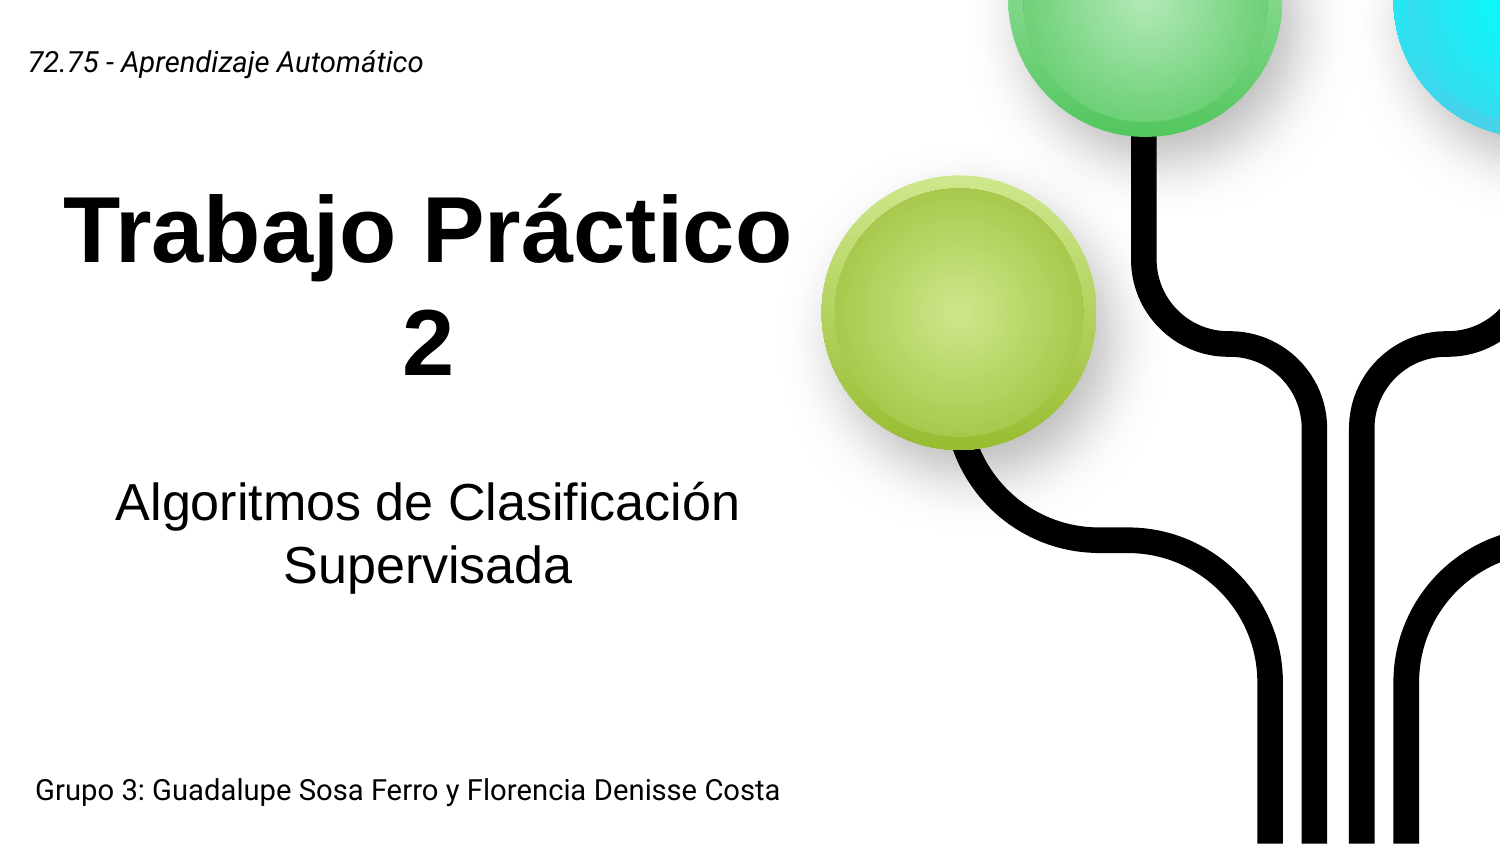

72.75 - Aprendizaje Automático
# Trabajo Práctico 2

Algoritmos de Clasificación Supervisada
Grupo 3: Guadalupe Sosa Ferro y Florencia Denisse Costa